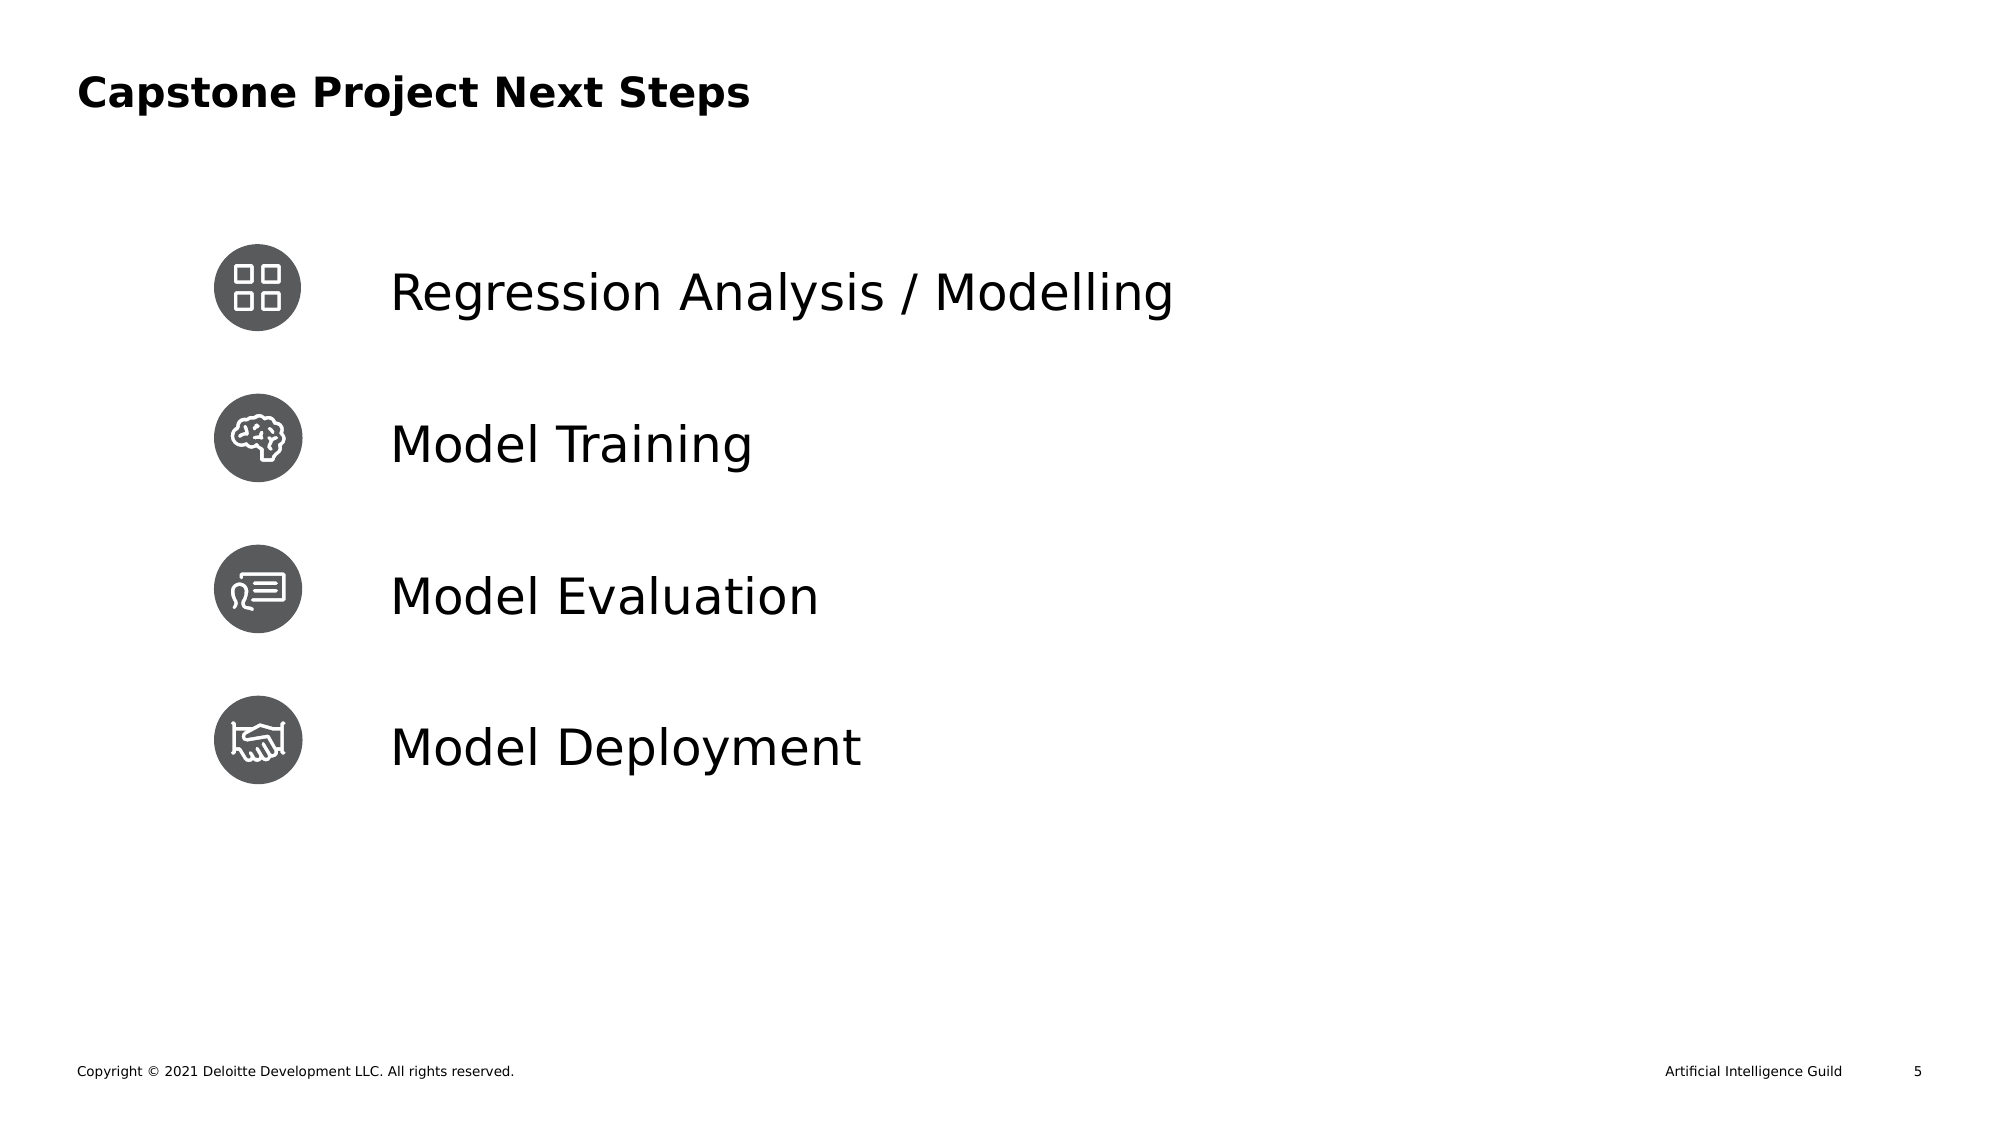

# Capstone Project Next Steps

Regression Analysis / Modelling

Model Training

Model Evaluation

Model Deployment